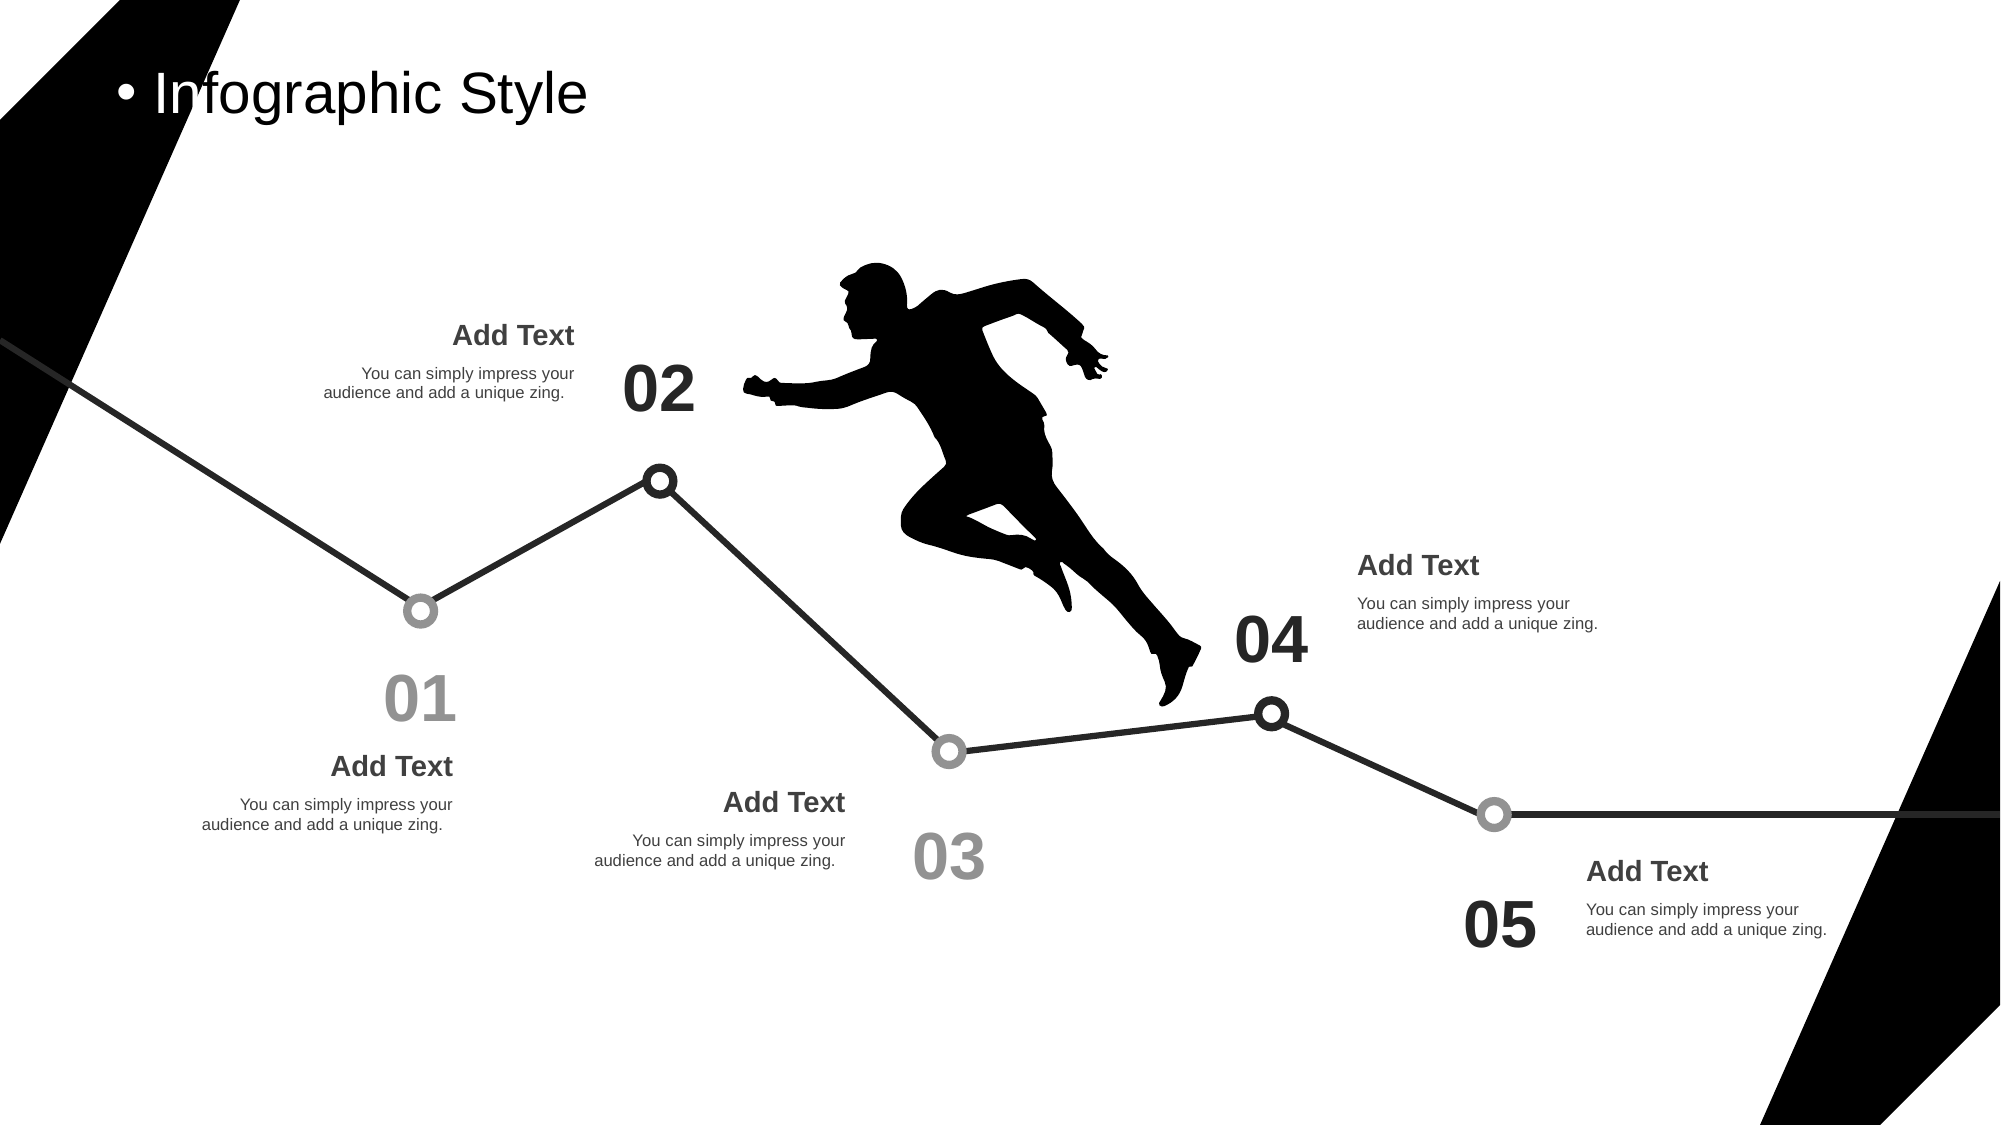

Infographic Style

Add Text
You can simply impress your audience and add a unique zing.
02

Add Text
You can simply impress your audience and add a unique zing.
04

01

Add Text
You can simply impress your audience and add a unique zing.
Add Text
You can simply impress your audience and add a unique zing.

03
Add Text
You can simply impress your audience and add a unique zing.
05